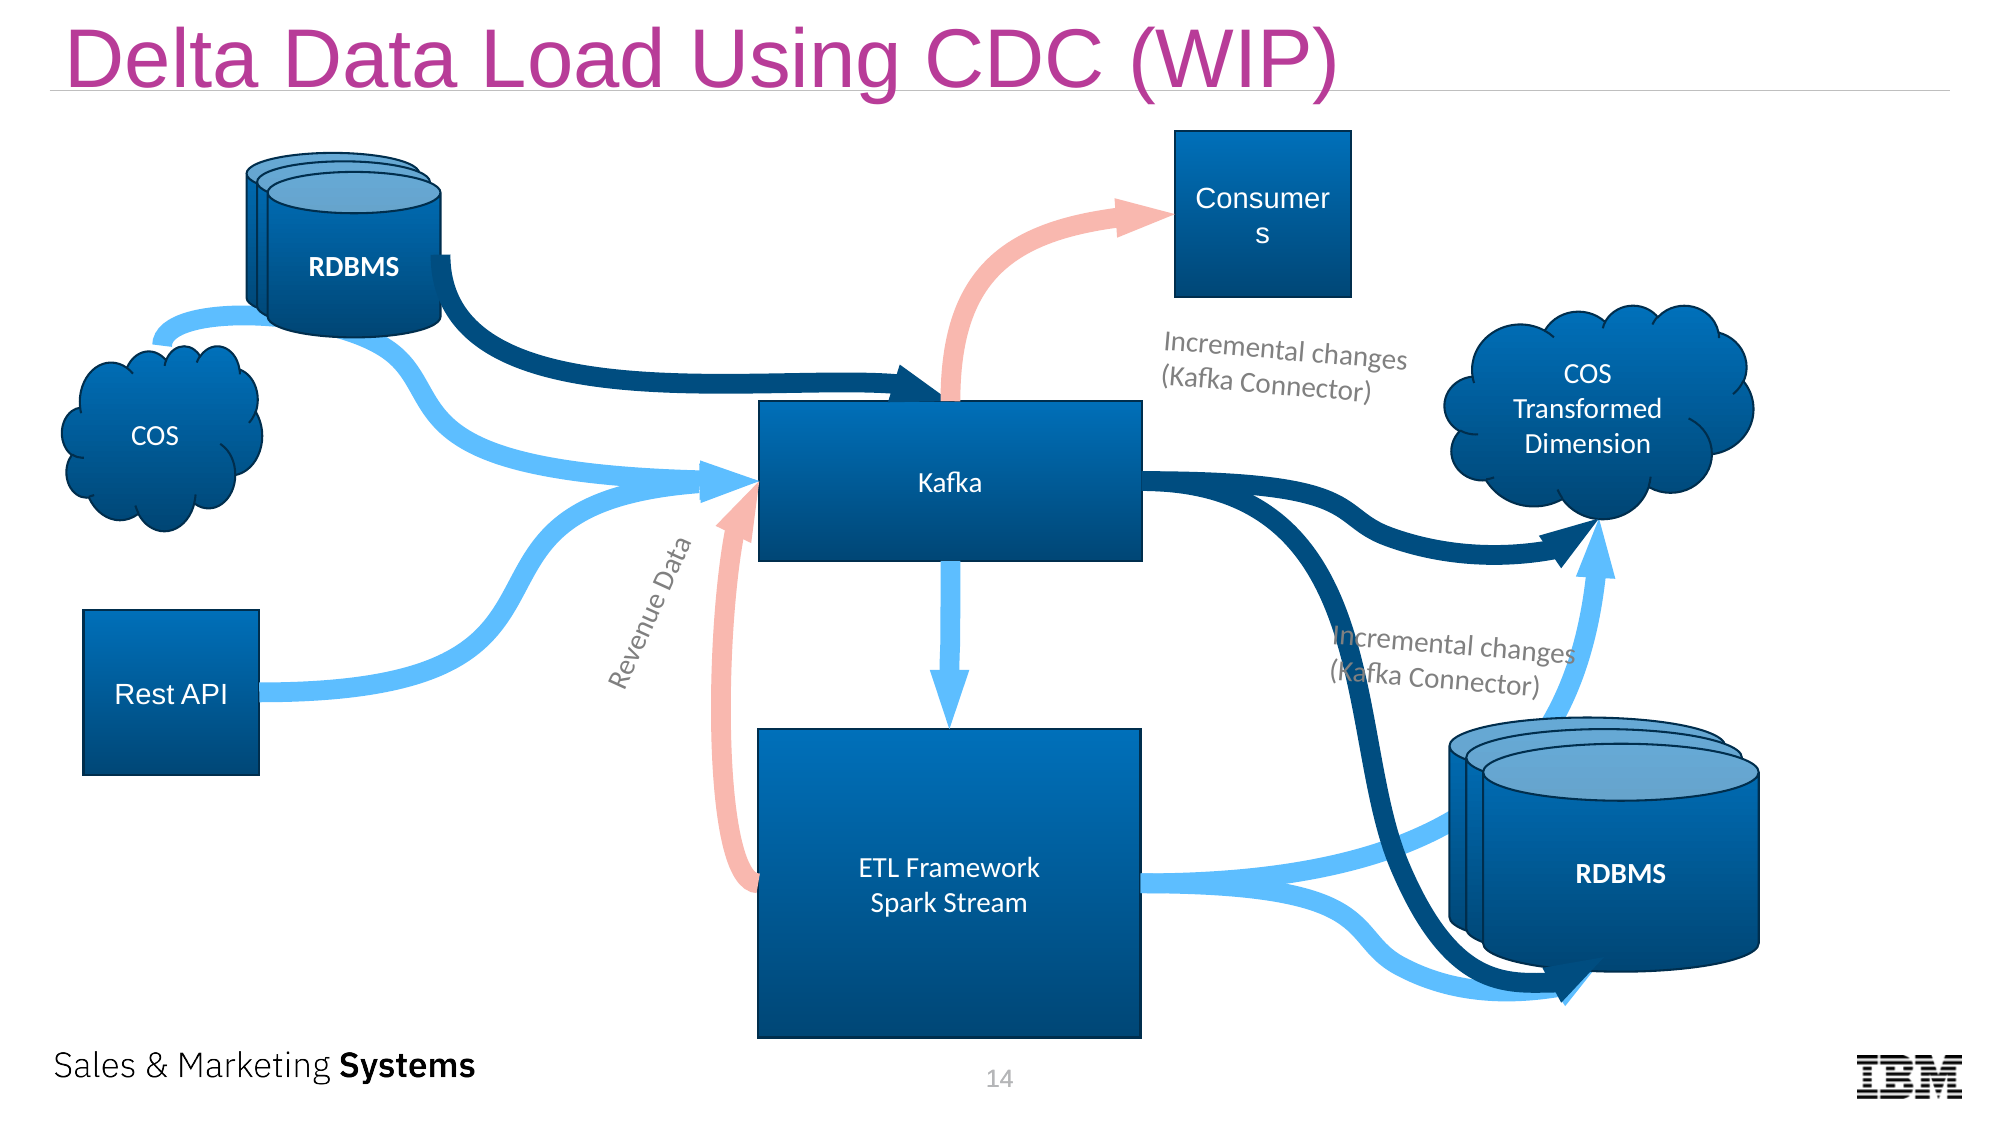

Delta Data Load Using CDC (WIP)
Consumers
RDBMS
RDBMS
RDBMS
COS
Transformed Dimension
Incremental changes
(Kafka Connector)
COS
Kafka
Revenue Data
Rest API
Incremental changes
(Kafka Connector)
RDBMS
RDBMS
RDBMS
ETL Framework
Spark Stream
14
14